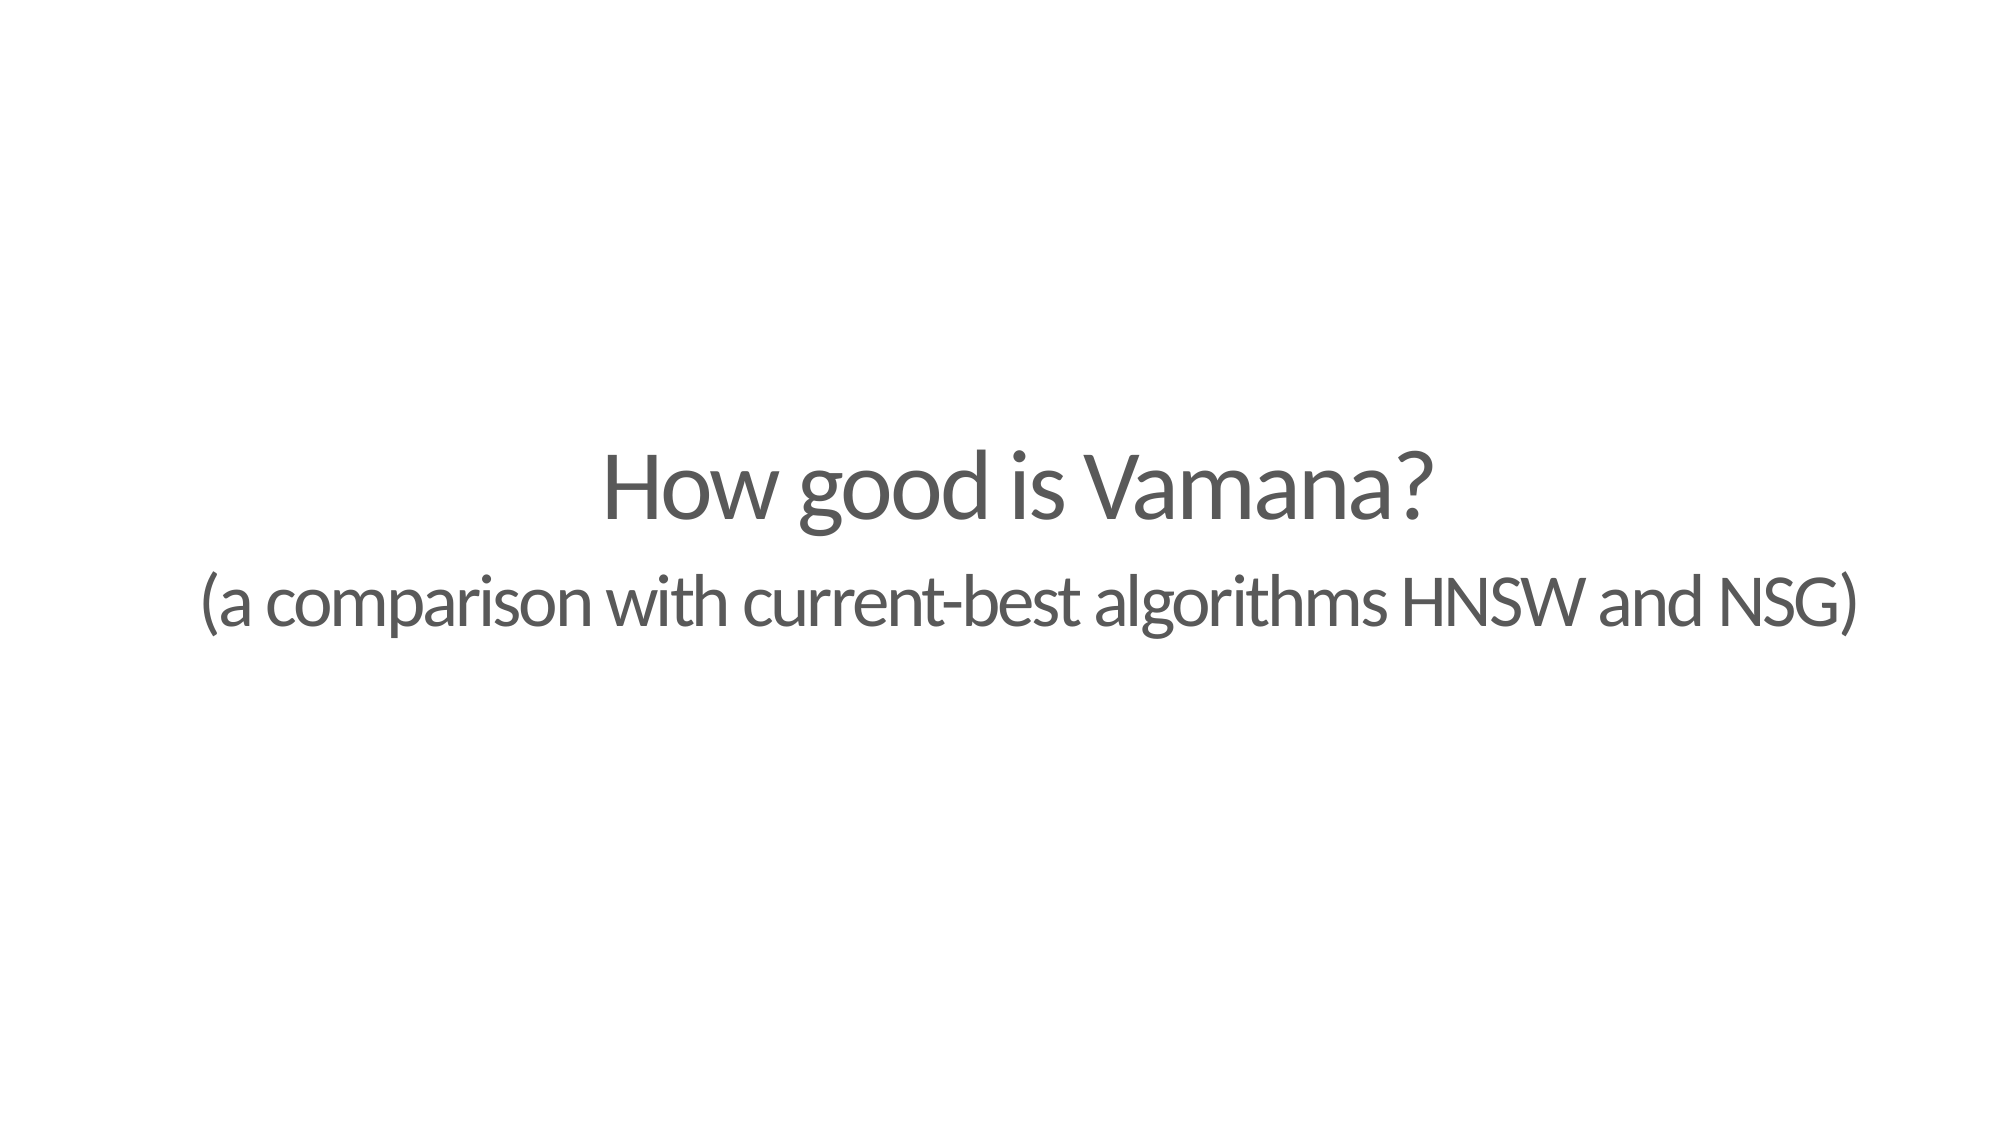

How good is Vamana?
(a comparison with current-best algorithms HNSW and NSG)